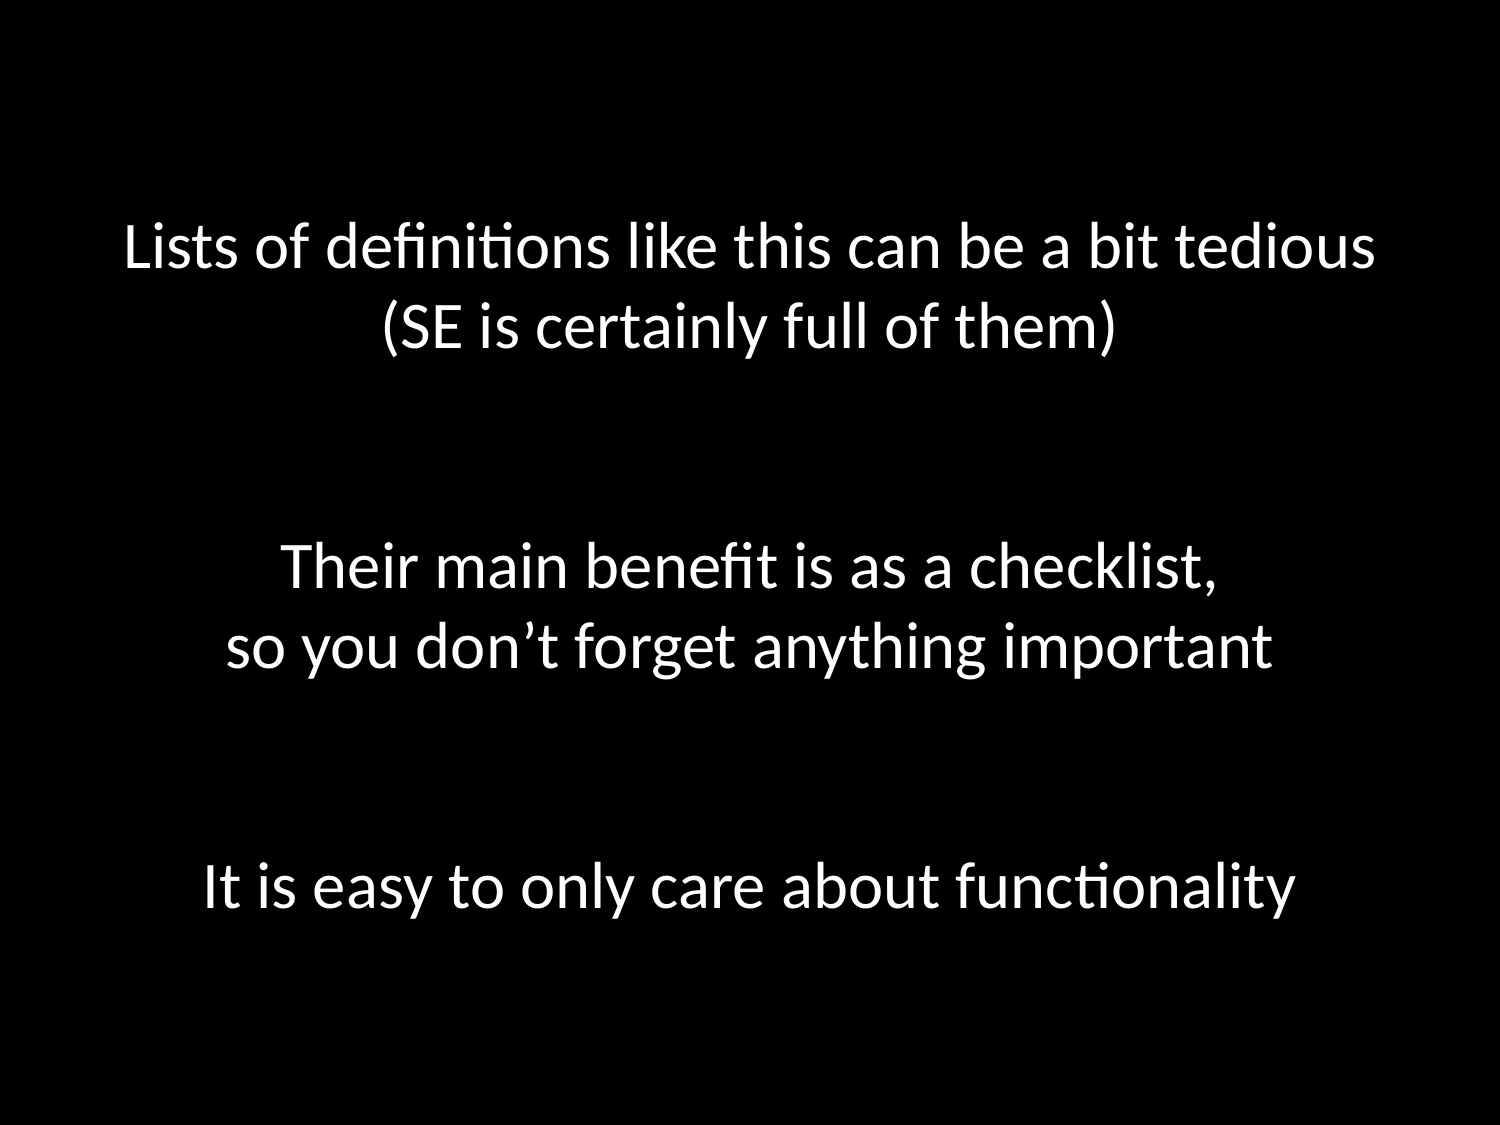

Lists of definitions like this can be a bit tedious
(SE is certainly full of them)

Their main benefit is as a checklist,
so you don’t forget anything important

It is easy to only care about functionality